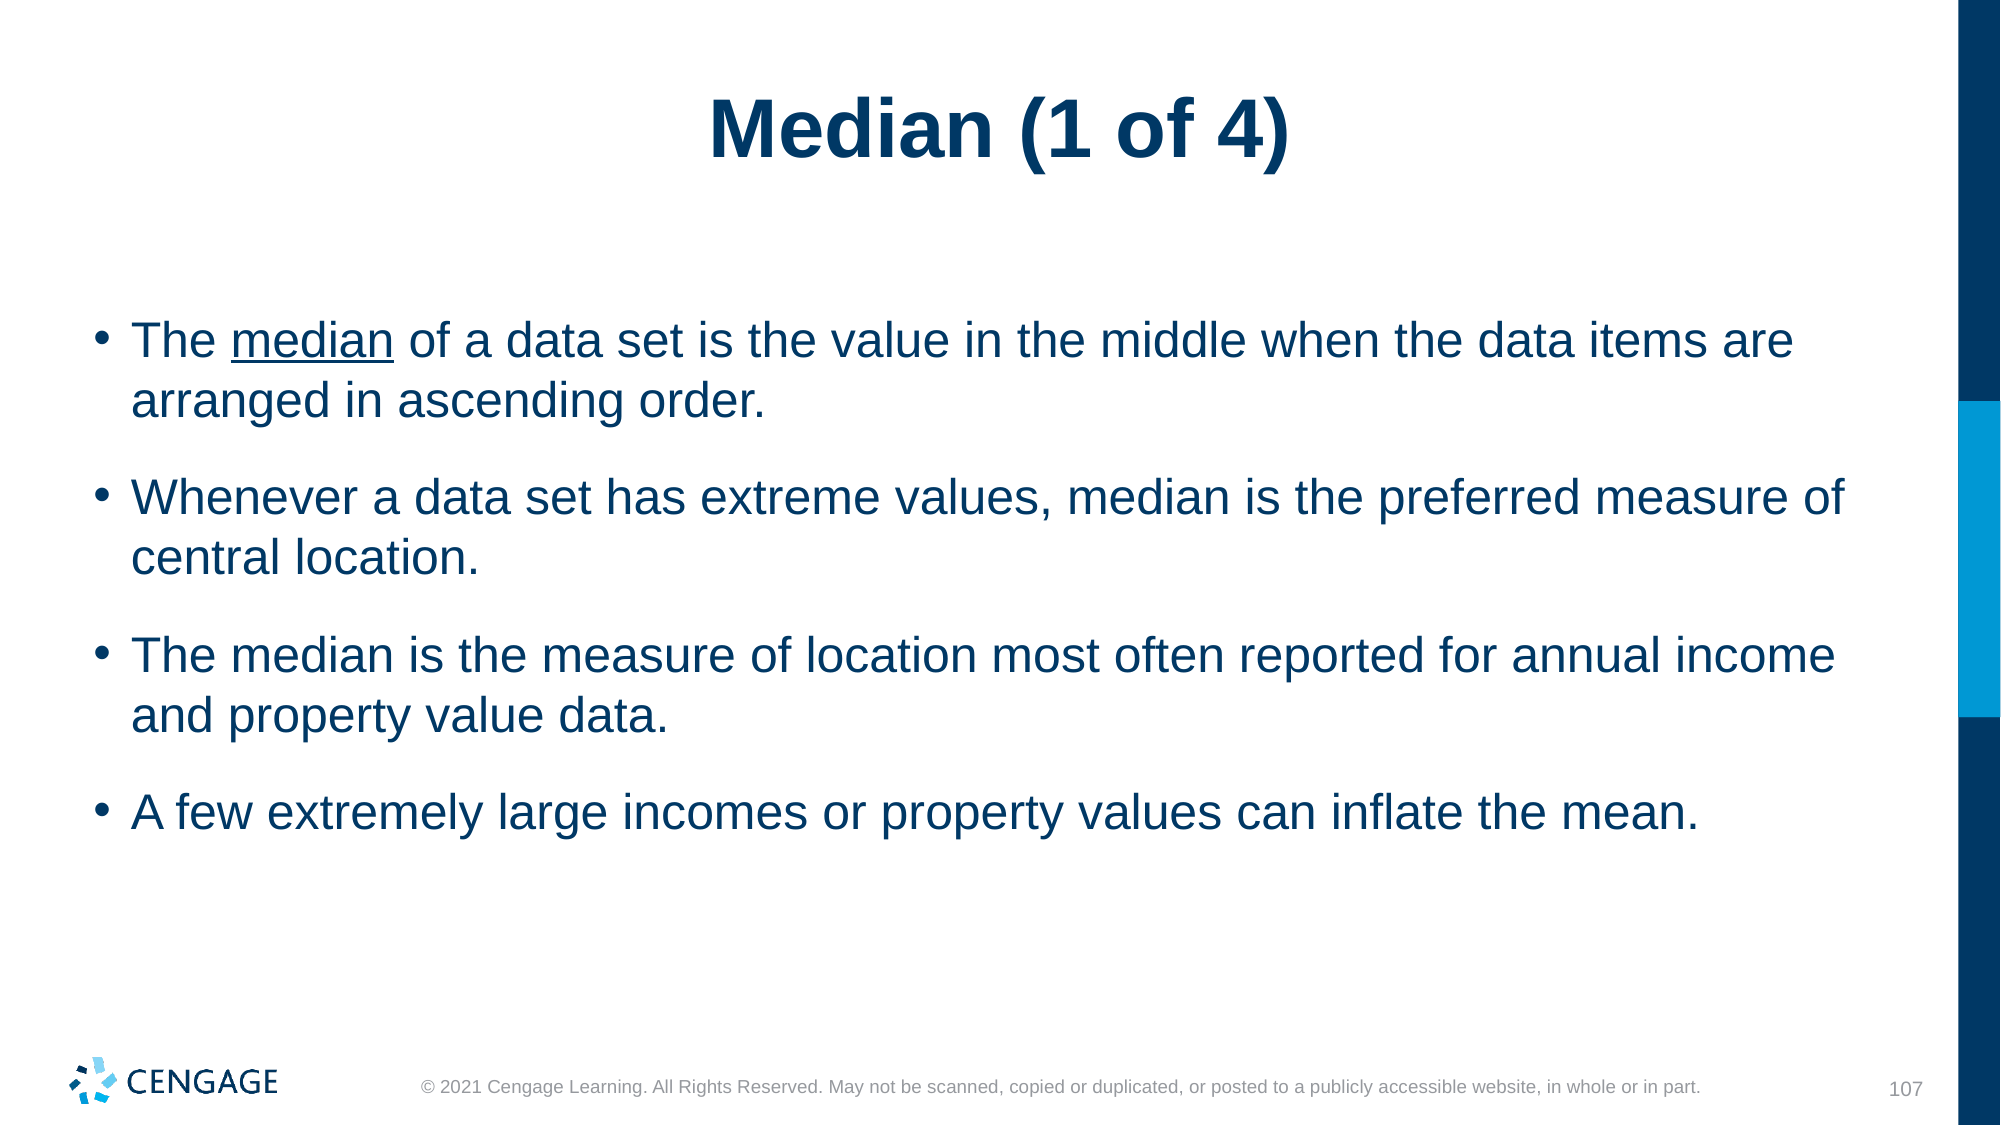

# Median (1 of 4)
The median of a data set is the value in the middle when the data items are arranged in ascending order.
Whenever a data set has extreme values, median is the preferred measure of central location.
The median is the measure of location most often reported for annual income and property value data.
A few extremely large incomes or property values can inflate the mean.